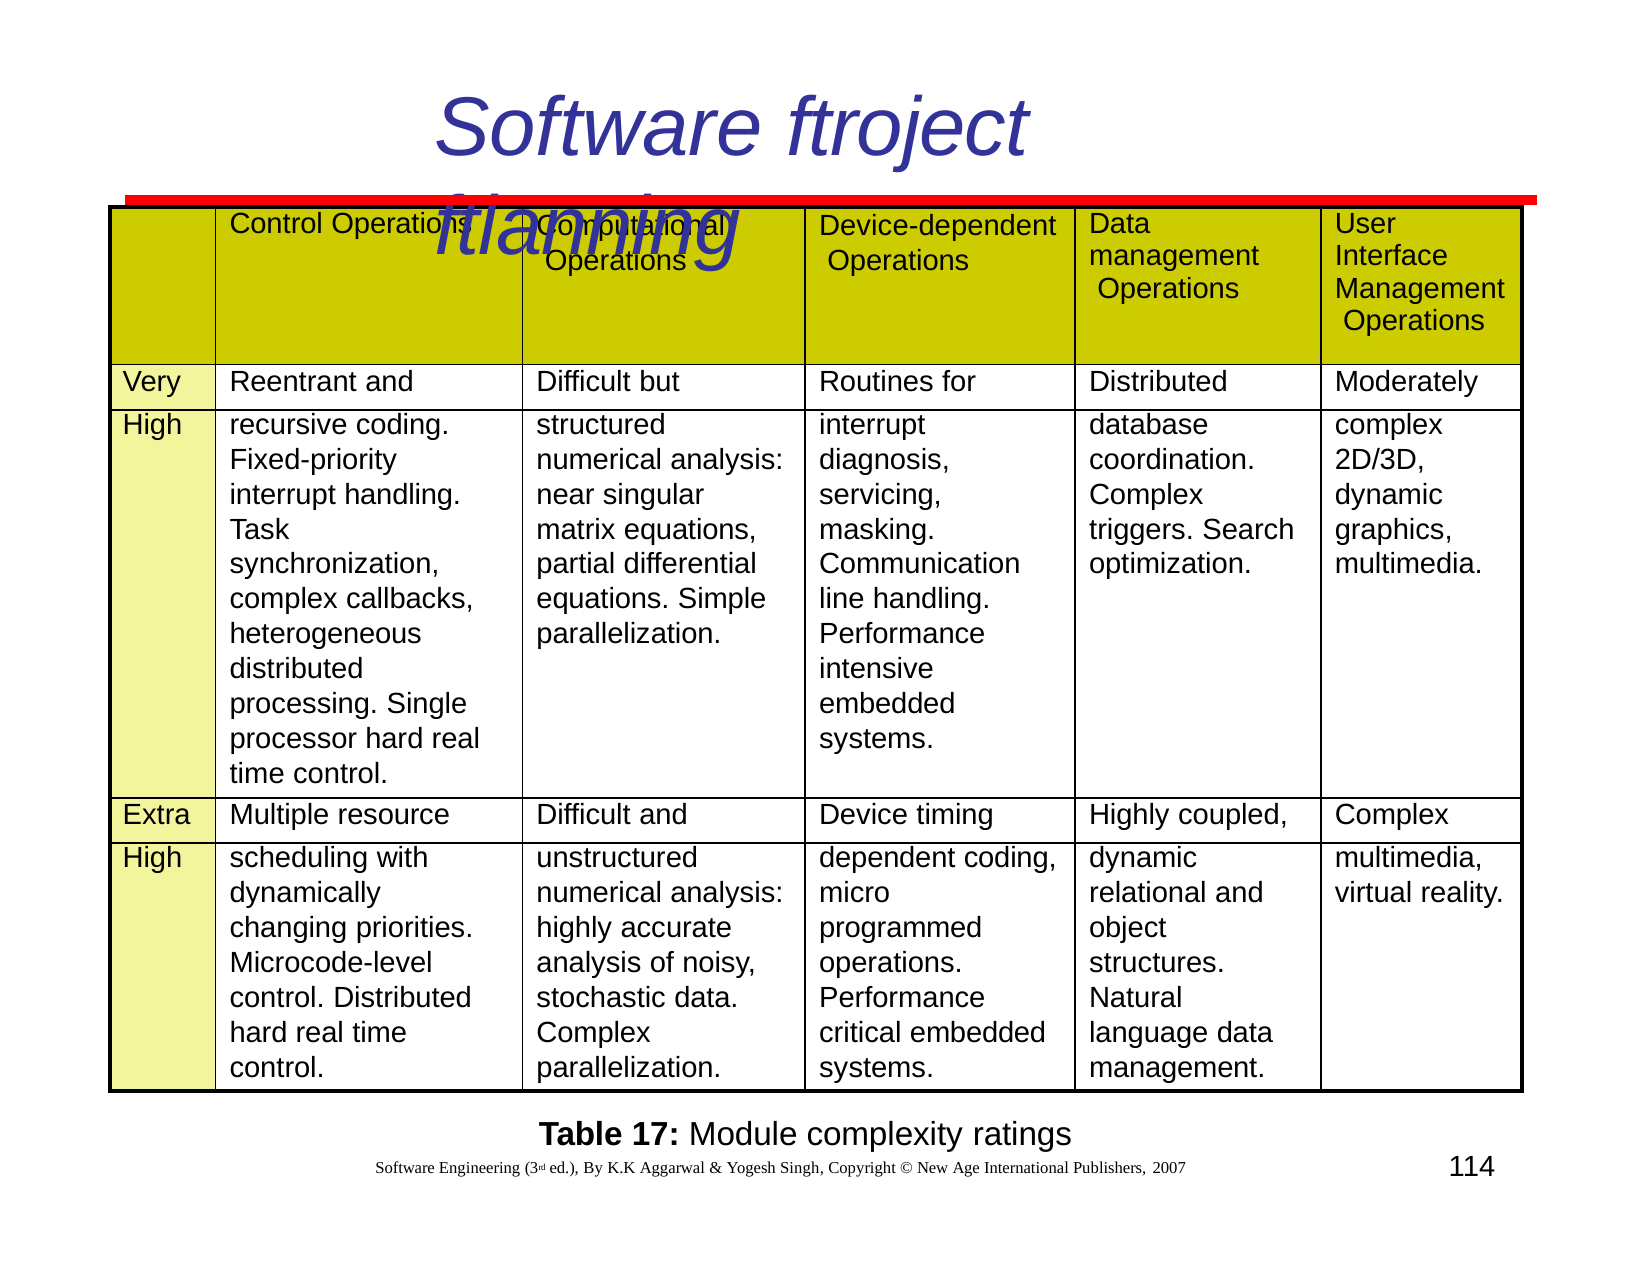

# Software ftroject ftlanning

|  | Control Operations | Computational Operations | Device-dependent Operations | Data management Operations | User Interface Management Operations |
| --- | --- | --- | --- | --- | --- |
| Very | Reentrant and | Difficult but | Routines for | Distributed | Moderately |
| High | recursive coding. | structured | interrupt | database | complex |
|  | Fixed-priority | numerical analysis: | diagnosis, | coordination. | 2D/3D, |
|  | interrupt handling. | near singular | servicing, | Complex | dynamic |
|  | Task | matrix equations, | masking. | triggers. Search | graphics, |
|  | synchronization, | partial differential | Communication | optimization. | multimedia. |
|  | complex callbacks, | equations. Simple | line handling. |  |  |
|  | heterogeneous | parallelization. | Performance |  |  |
|  | distributed |  | intensive |  |  |
|  | processing. Single |  | embedded |  |  |
|  | processor hard real |  | systems. |  |  |
|  | time control. |  |  |  |  |
| Extra | Multiple resource | Difficult and | Device timing | Highly coupled, | Complex |
| High | scheduling with | unstructured | dependent coding, | dynamic | multimedia, |
|  | dynamically | numerical analysis: | micro | relational and | virtual reality. |
|  | changing priorities. | highly accurate | programmed | object |  |
|  | Microcode-level | analysis of noisy, | operations. | structures. |  |
|  | control. Distributed | stochastic data. | Performance | Natural |  |
|  | hard real time | Complex | critical embedded | language data |  |
|  | control. | parallelization. | systems. | management. |  |
114
Table 17: Module complexity ratings
Software Engineering (3rd  ed.), By K.K Aggarwal & Yogesh Singh, Copyright © New Age International Publishers, 2007